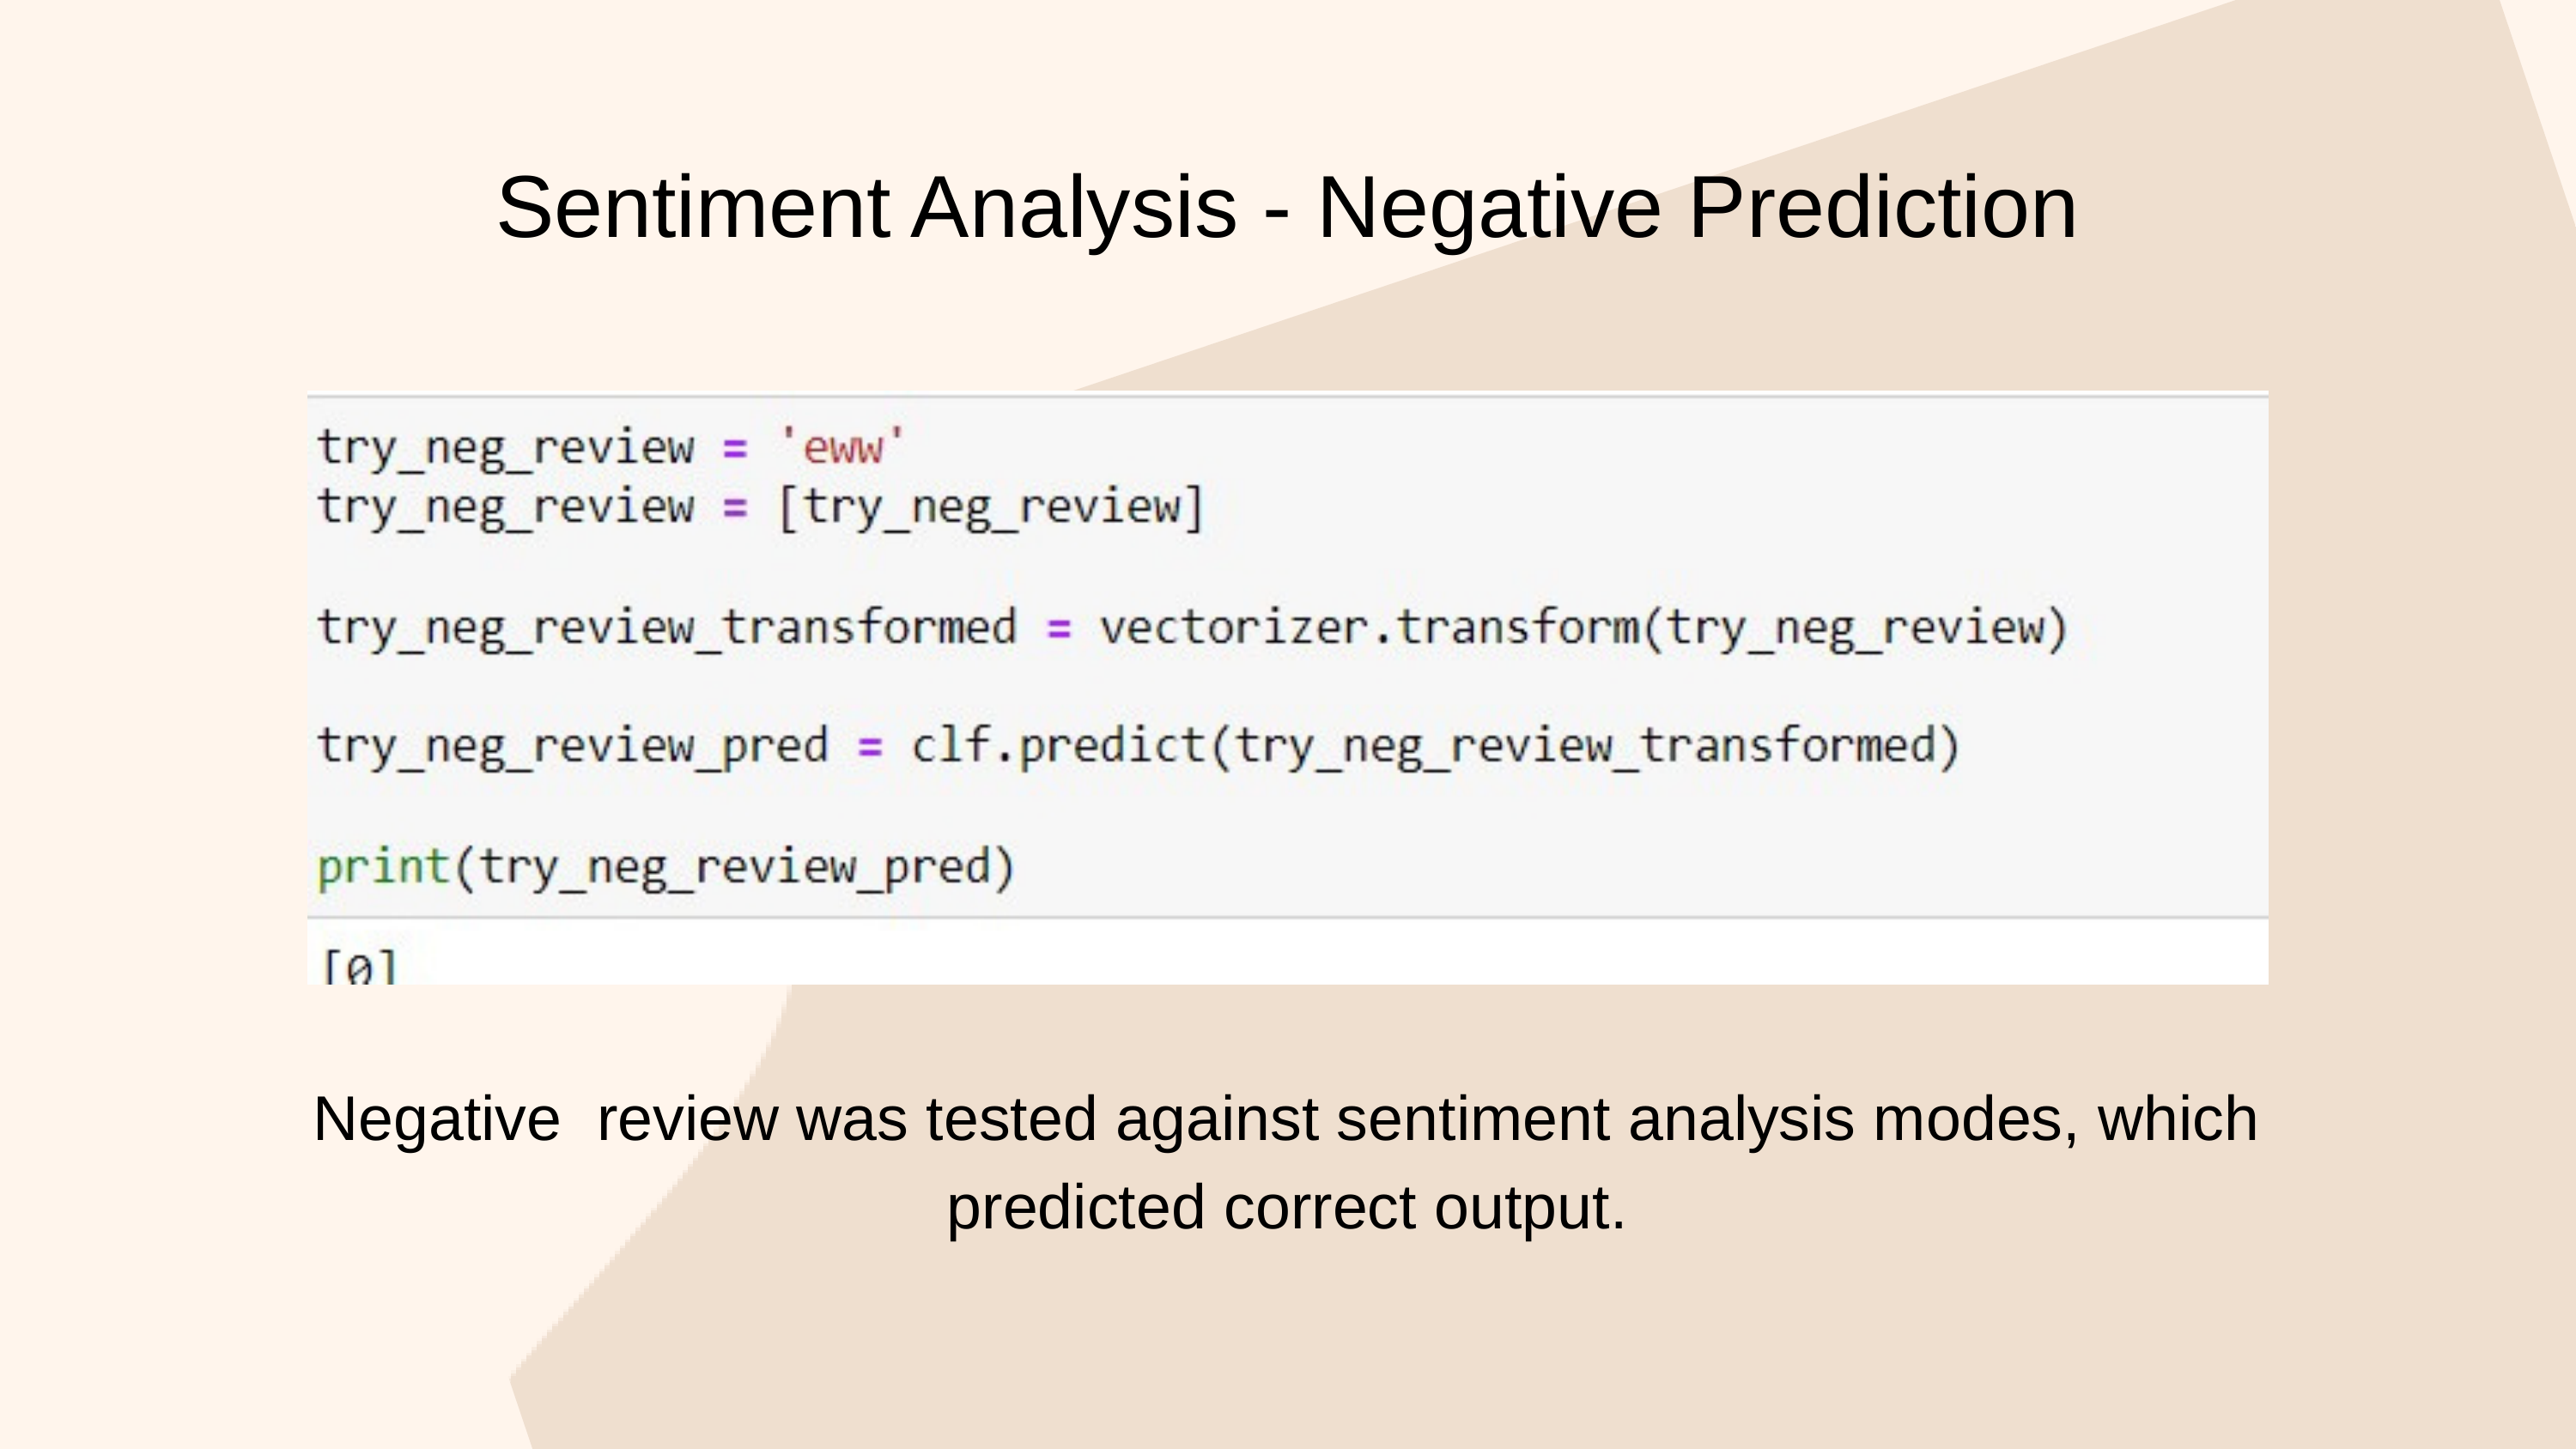

Sentiment Analysis - Negative Prediction

Negative  review was tested against sentiment analysis modes, which predicted correct output.